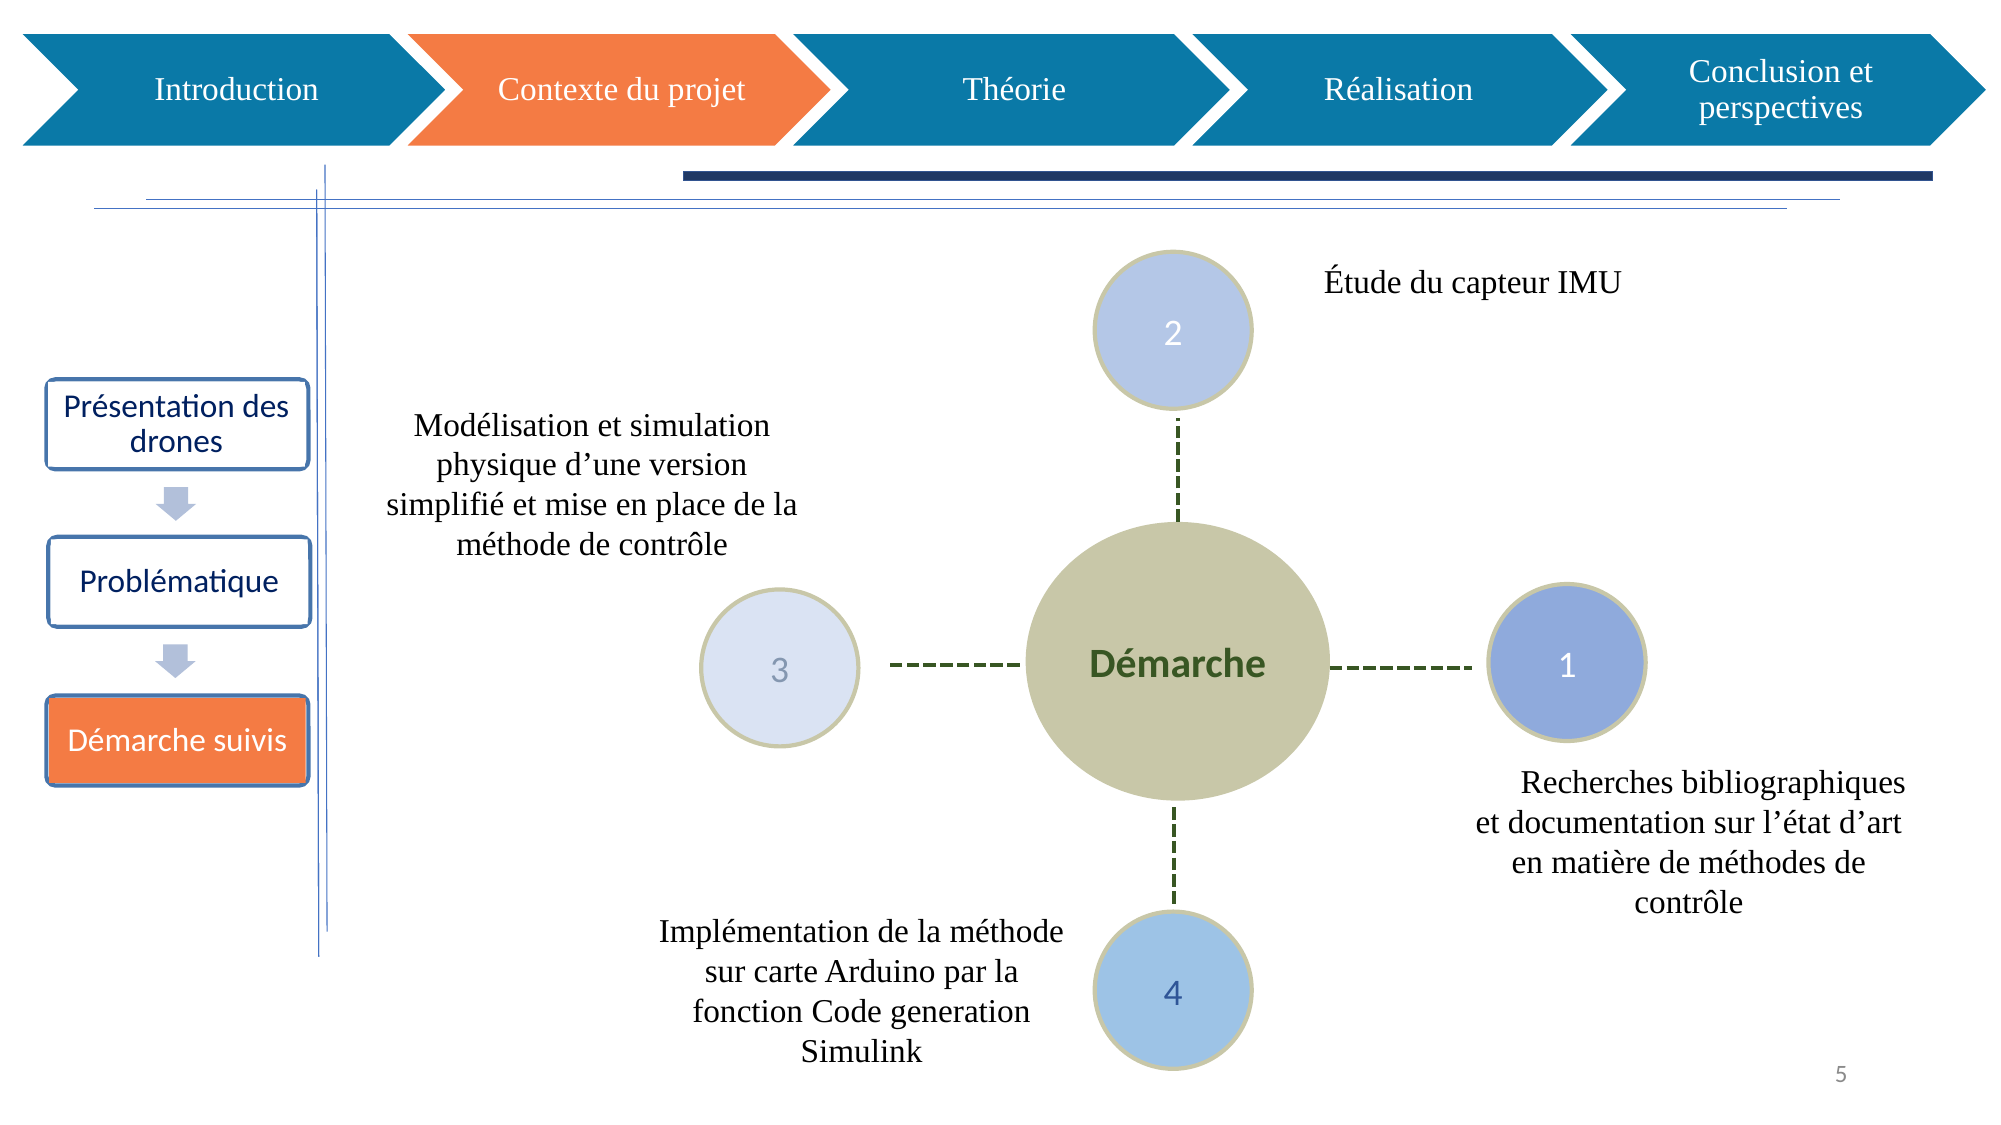

Introduction
Contexte du projet
Théorie
Réalisation
Conclusion et perspectives

2
Étude du capteur IMU

Présentation des drones
Modélisation et simulation physique d’une version simplifié et mise en place de la méthode de contrôle

Démarche

Problématique
1
3

Démarche suivis
      Recherches bibliographiques et documentation sur l’état d’art en matière de méthodes de contrôle
Implémentation de la méthode sur carte Arduino par la fonction Code generation Simulink
4
5